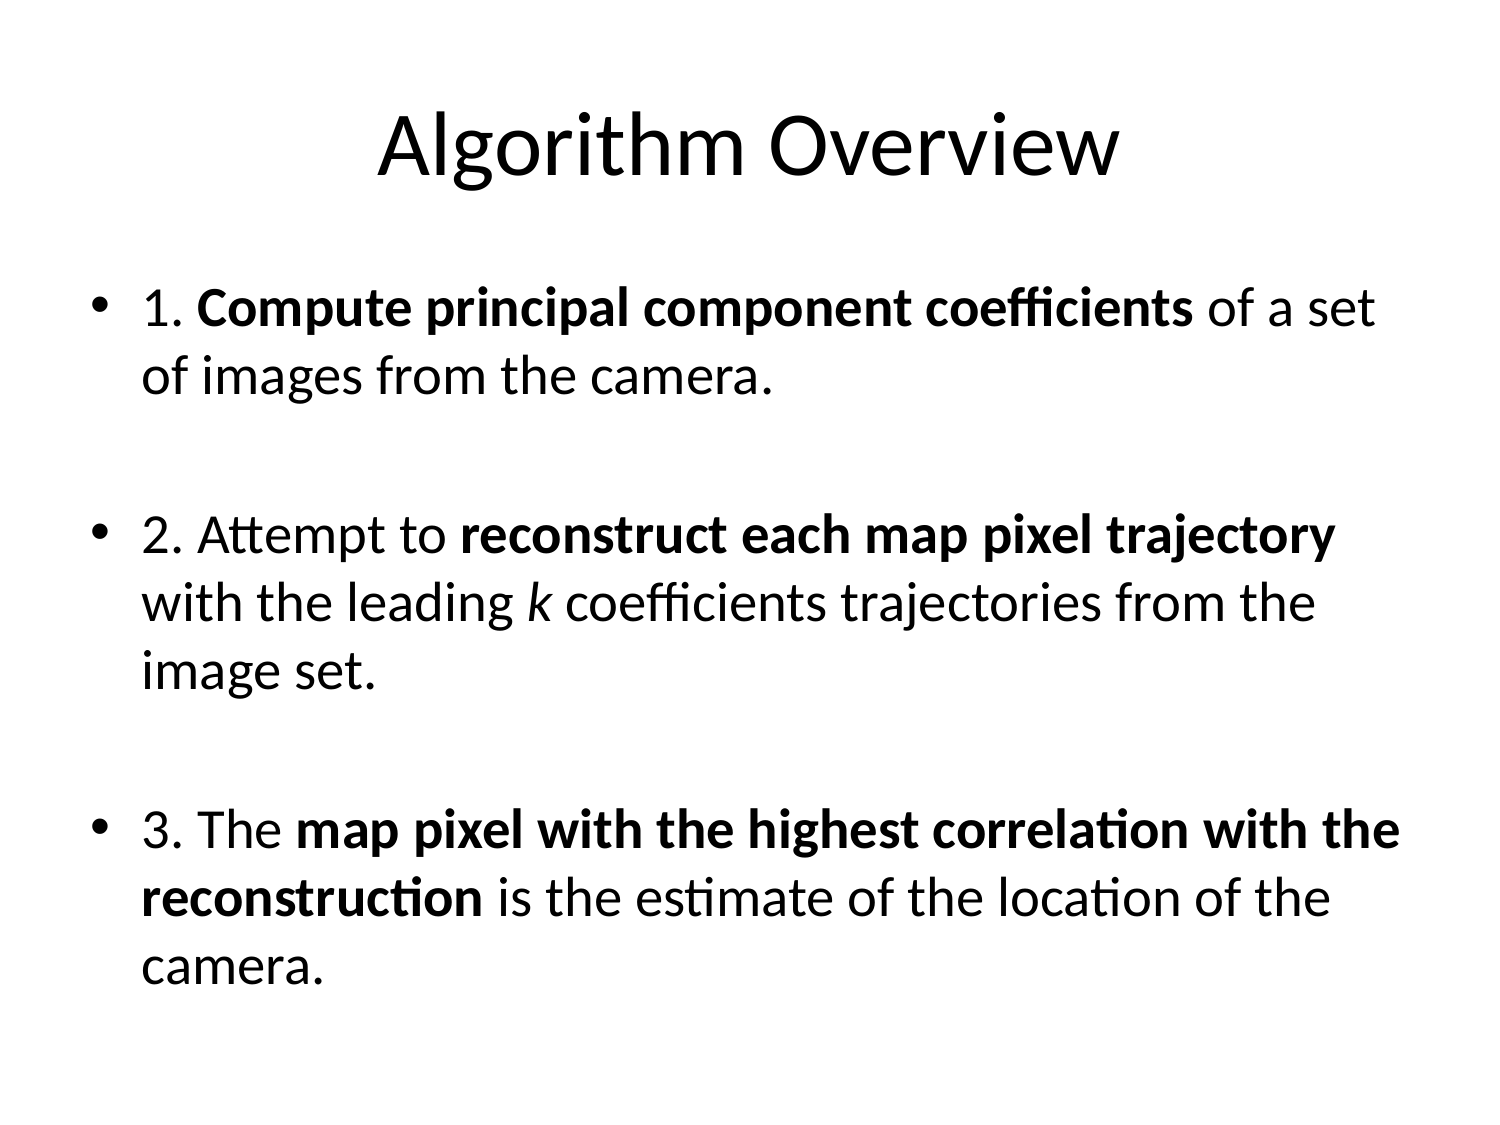

# Algorithm Overview
1. Compute principal component coefficients of a set of images from the camera.

2. Attempt to reconstruct each map pixel trajectory with the leading k coefficients trajectories from the image set.

3. The map pixel with the highest correlation with the reconstruction is the estimate of the location of the camera.